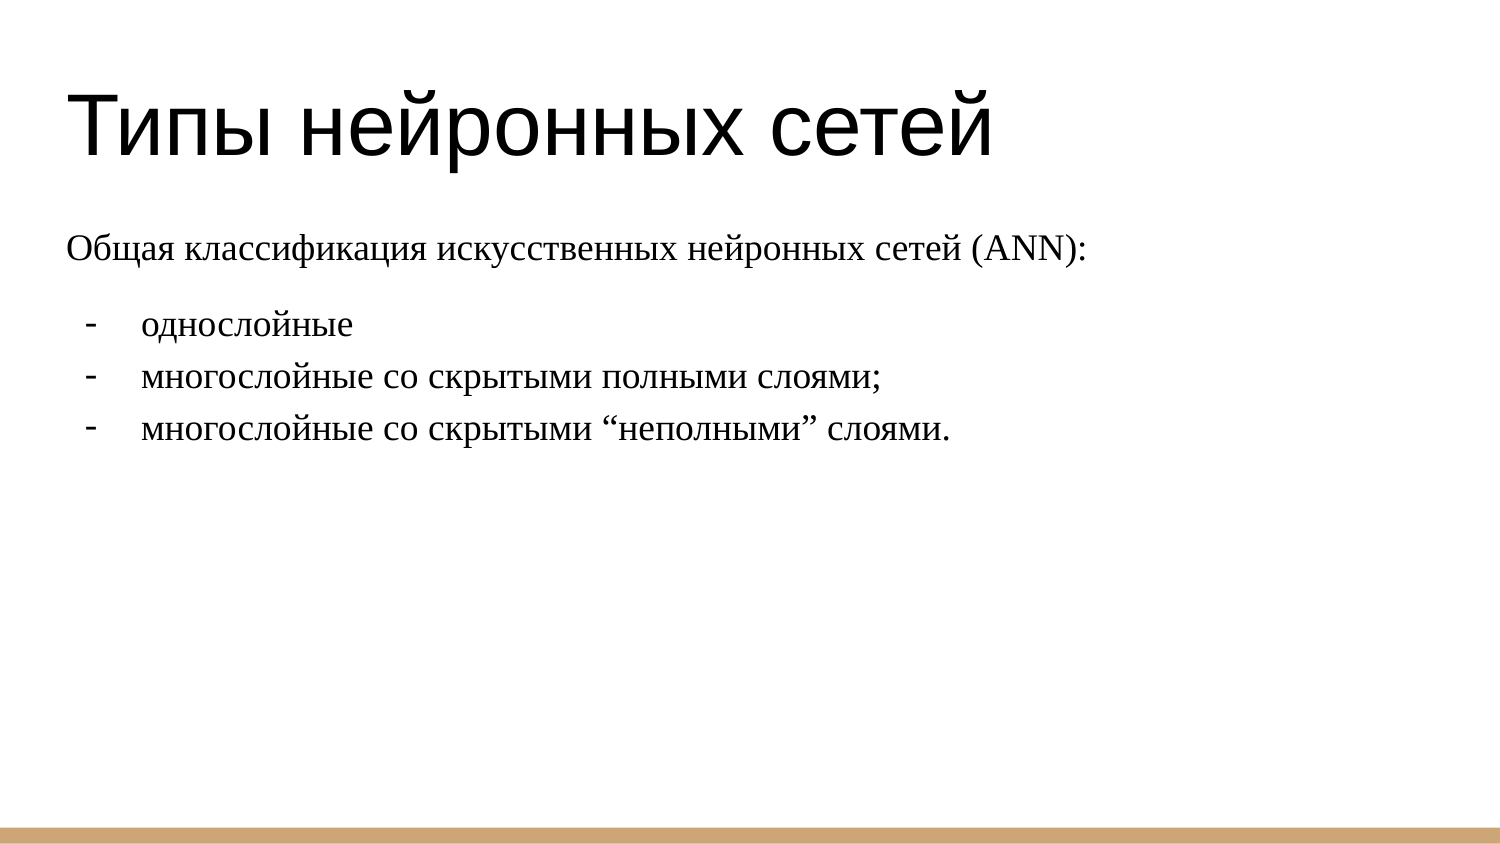

# Типы нейронных сетей
Общая классификация искусственных нейронных сетей (ANN):
однослойные
многослойные со скрытыми полными слоями;
многослойные со скрытыми “неполными” слоями.